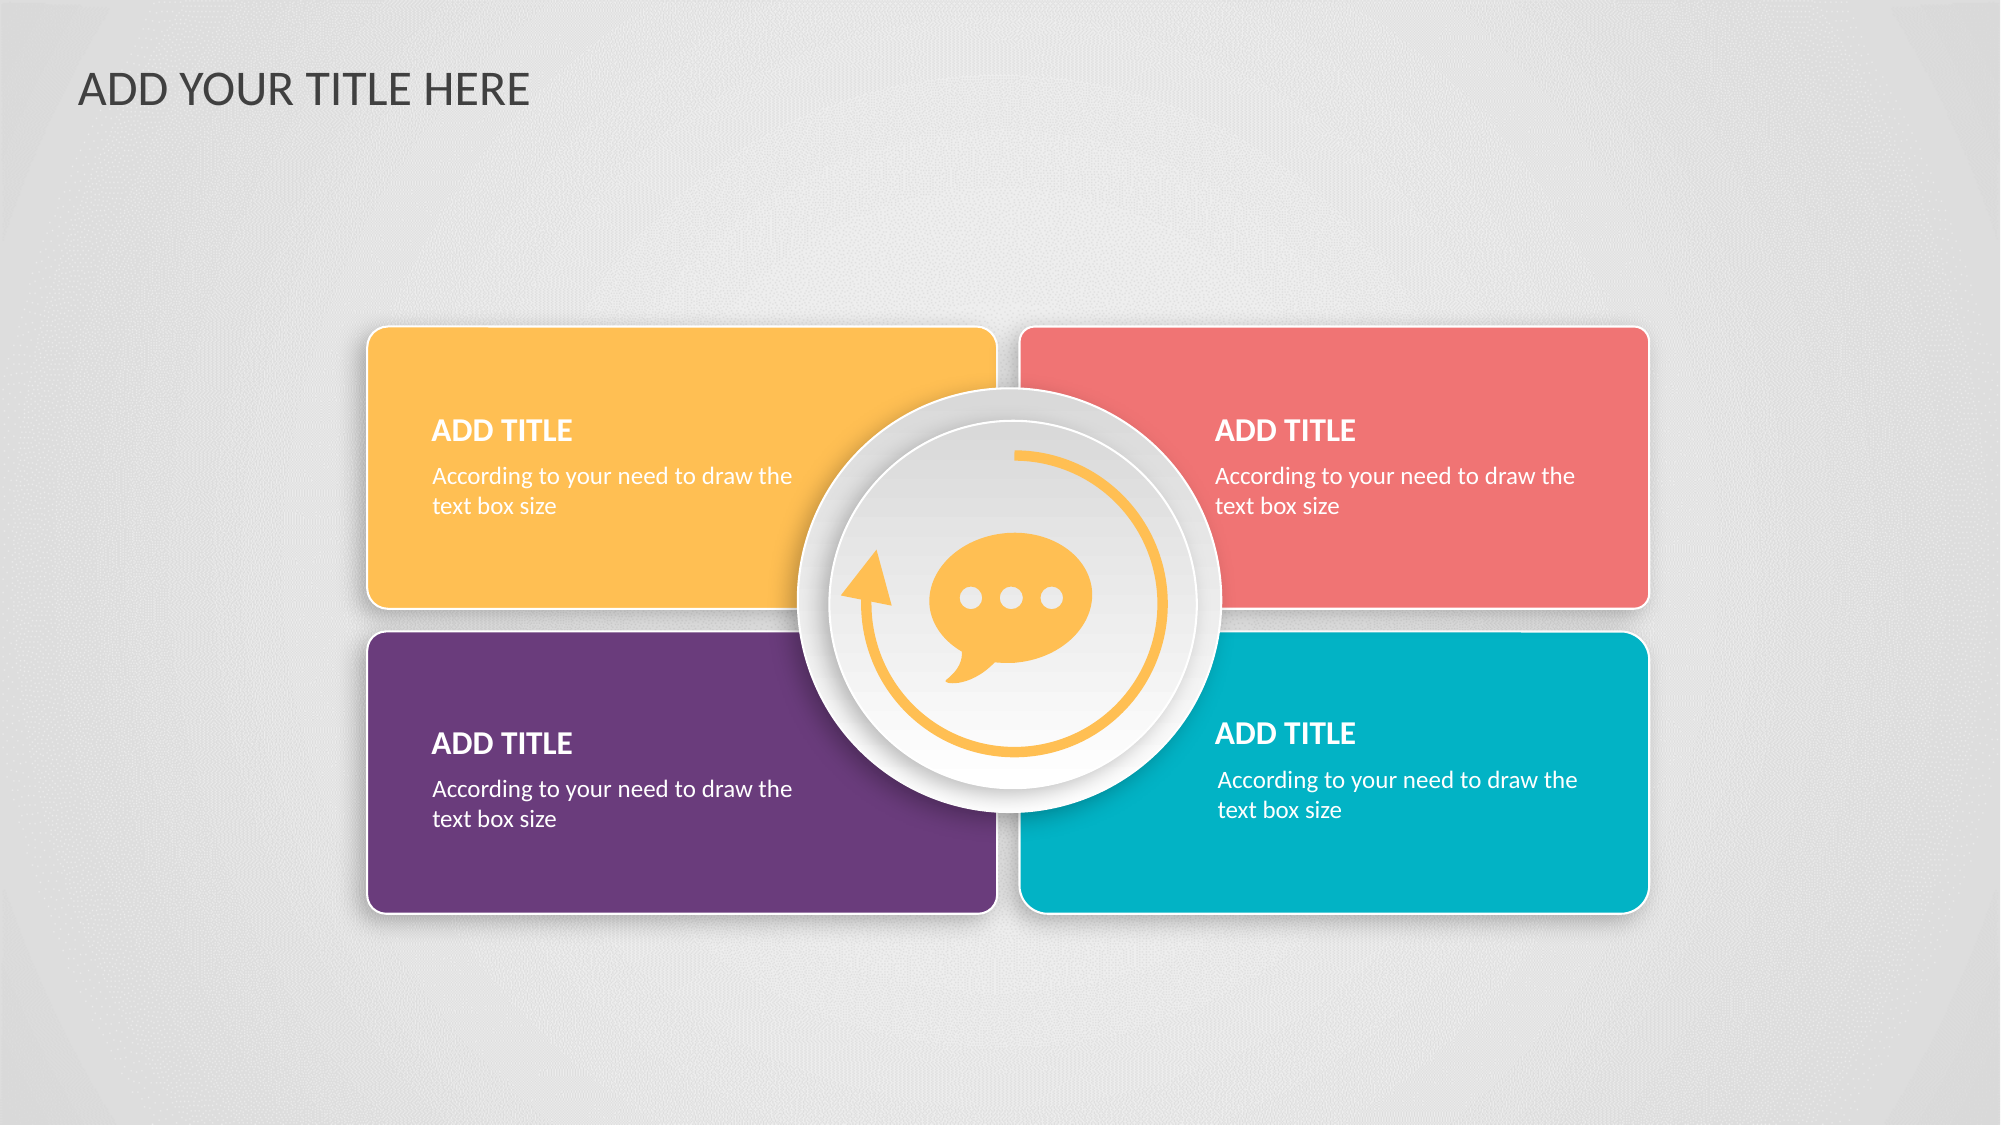

ADD YOUR TITLE HERE

ADD TITLE
ADD TITLE

According to your need to draw the text box size
According to your need to draw the text box size

ADD TITLE
ADD TITLE
According to your need to draw the text box size
According to your need to draw the text box size